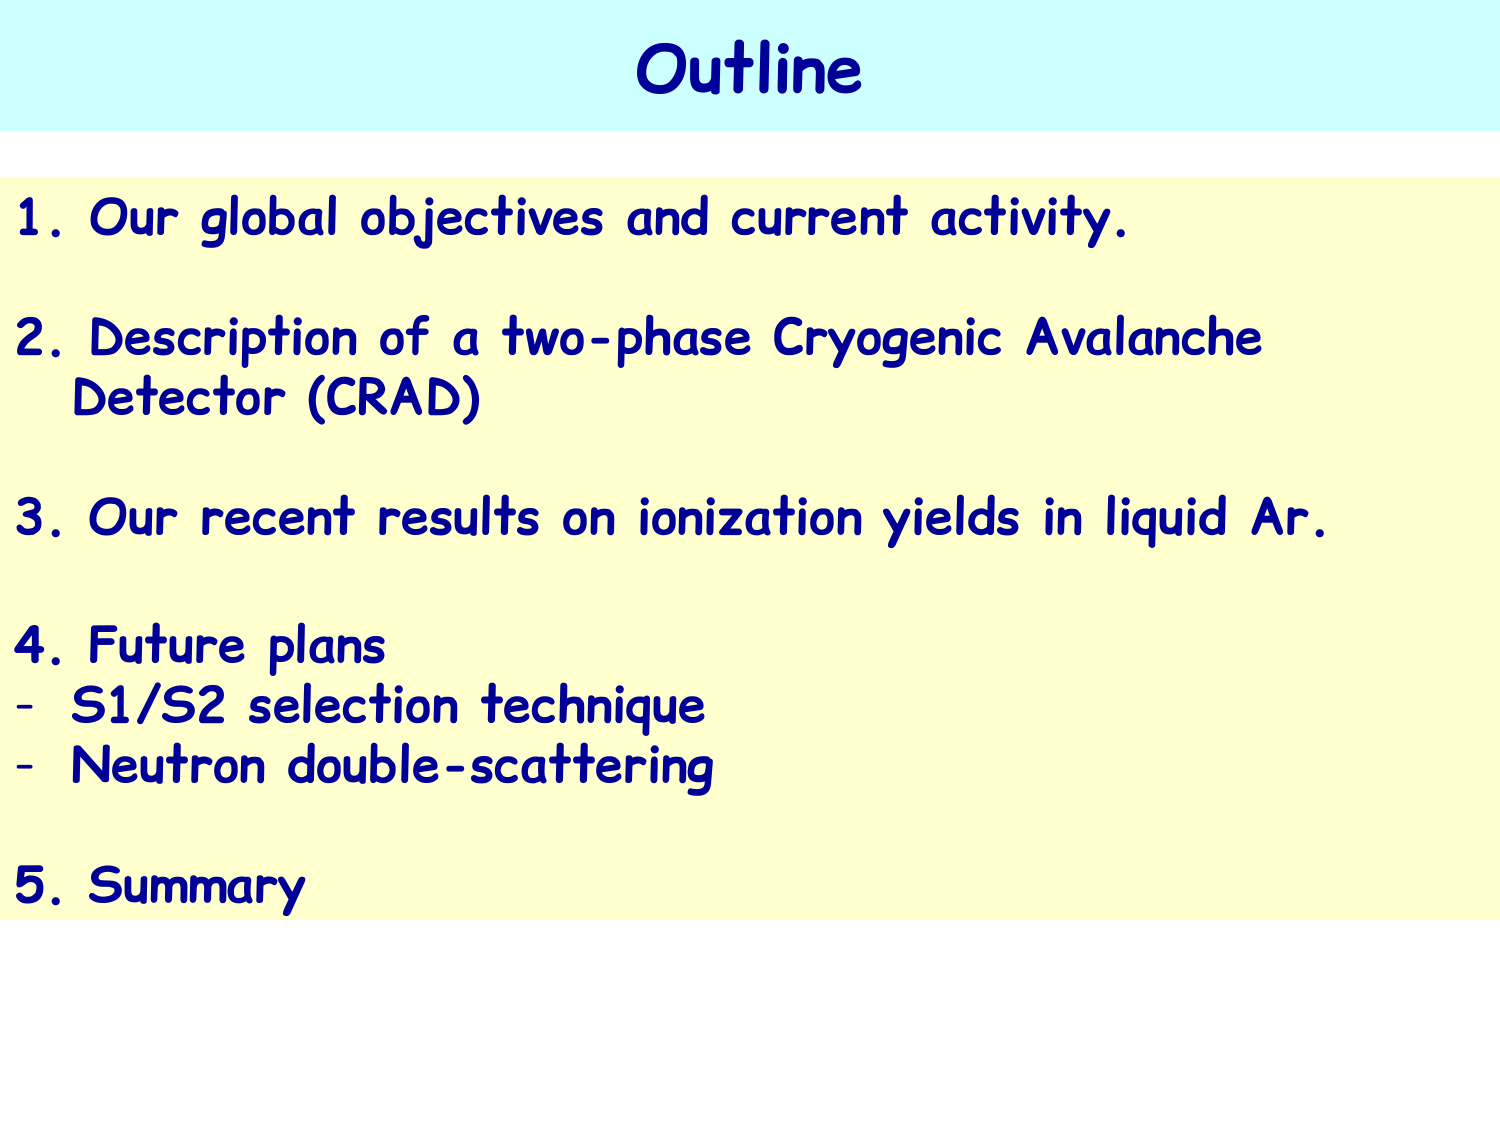

Outline
Our global objectives and current activity.

2. Description of a two-phase Cryogenic Avalanche Detector (CRAD)

3. Our recent results on ionization yields in liquid Ar.

4. Future plans
S1/S2 selection technique
Neutron double-scattering

5. Summary